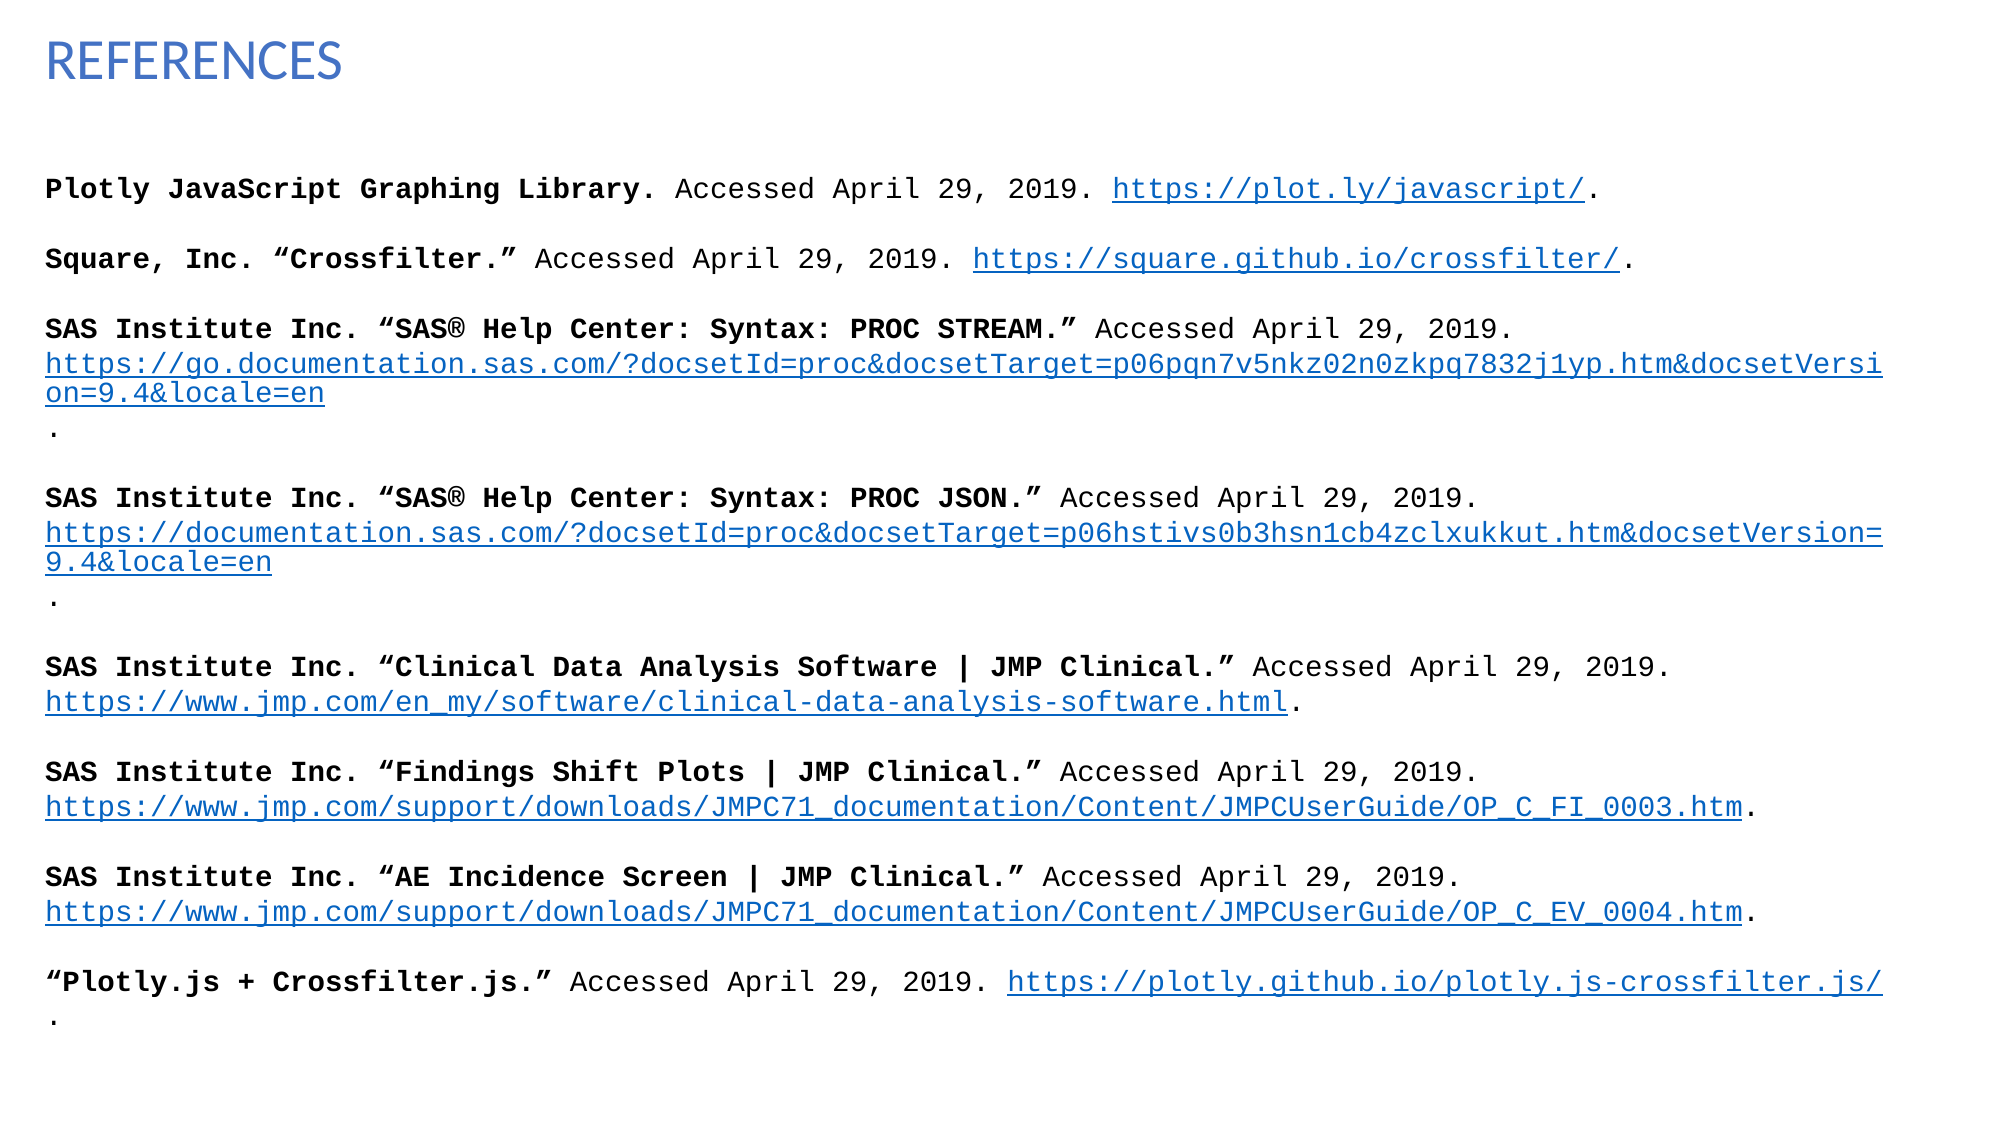

REFERENCES
Plotly JavaScript Graphing Library. Accessed April 29, 2019. https://plot.ly/javascript/.

Square, Inc. “Crossfilter.” Accessed April 29, 2019. https://square.github.io/crossfilter/.

SAS Institute Inc. “SAS® Help Center: Syntax: PROC STREAM.” Accessed April 29, 2019. https://go.documentation.sas.com/?docsetId=proc&docsetTarget=p06pqn7v5nkz02n0zkpq7832j1yp.htm&docsetVersion=9.4&locale=en.

SAS Institute Inc. “SAS® Help Center: Syntax: PROC JSON.” Accessed April 29, 2019. https://documentation.sas.com/?docsetId=proc&docsetTarget=p06hstivs0b3hsn1cb4zclxukkut.htm&docsetVersion=9.4&locale=en.

SAS Institute Inc. “Clinical Data Analysis Software | JMP Clinical.” Accessed April 29, 2019. https://www.jmp.com/en_my/software/clinical-data-analysis-software.html.

SAS Institute Inc. “Findings Shift Plots | JMP Clinical.” Accessed April 29, 2019. https://www.jmp.com/support/downloads/JMPC71_documentation/Content/JMPCUserGuide/OP_C_FI_0003.htm.

SAS Institute Inc. “AE Incidence Screen | JMP Clinical.” Accessed April 29, 2019. https://www.jmp.com/support/downloads/JMPC71_documentation/Content/JMPCUserGuide/OP_C_EV_0004.htm.

“Plotly.js + Crossfilter.js.” Accessed April 29, 2019. https://plotly.github.io/plotly.js-crossfilter.js/.